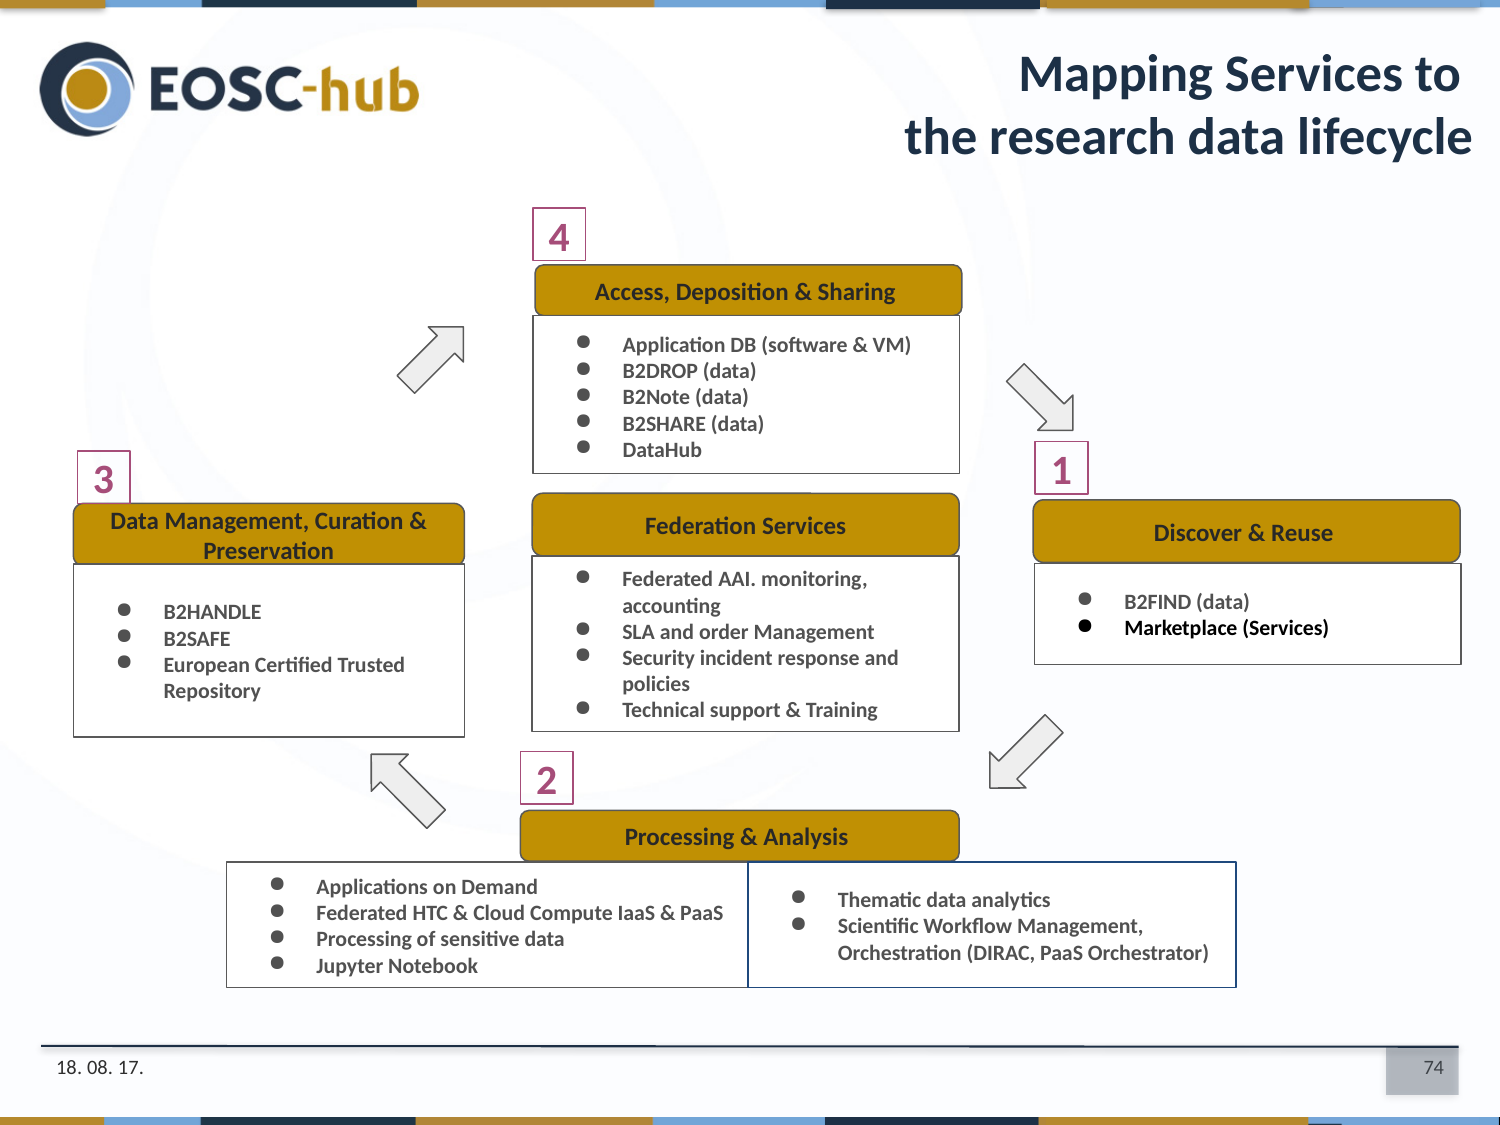

Mapping Services to
the research data lifecycle
4
Access, Deposition & Sharing
Application DB (software & VM)
B2DROP (data)
B2Note (data)
B2SHARE (data)
DataHub

1
3
Federation Services
Discover & Reuse
Data Management, Curation & Preservation
Federated AAI. monitoring, accounting
SLA and order Management
Security incident response and policies
Technical support & Training
B2FIND (data)
Marketplace (Services)
B2HANDLE
B2SAFE
European Certified Trusted Repository

2

Processing & Analysis
Thematic data analytics
Scientific Workflow Management, Orchestration (DIRAC, PaaS Orchestrator)
Applications on Demand
Federated HTC & Cloud Compute IaaS & PaaS
Processing of sensitive data
Jupyter Notebook
18. 08. 17.
74